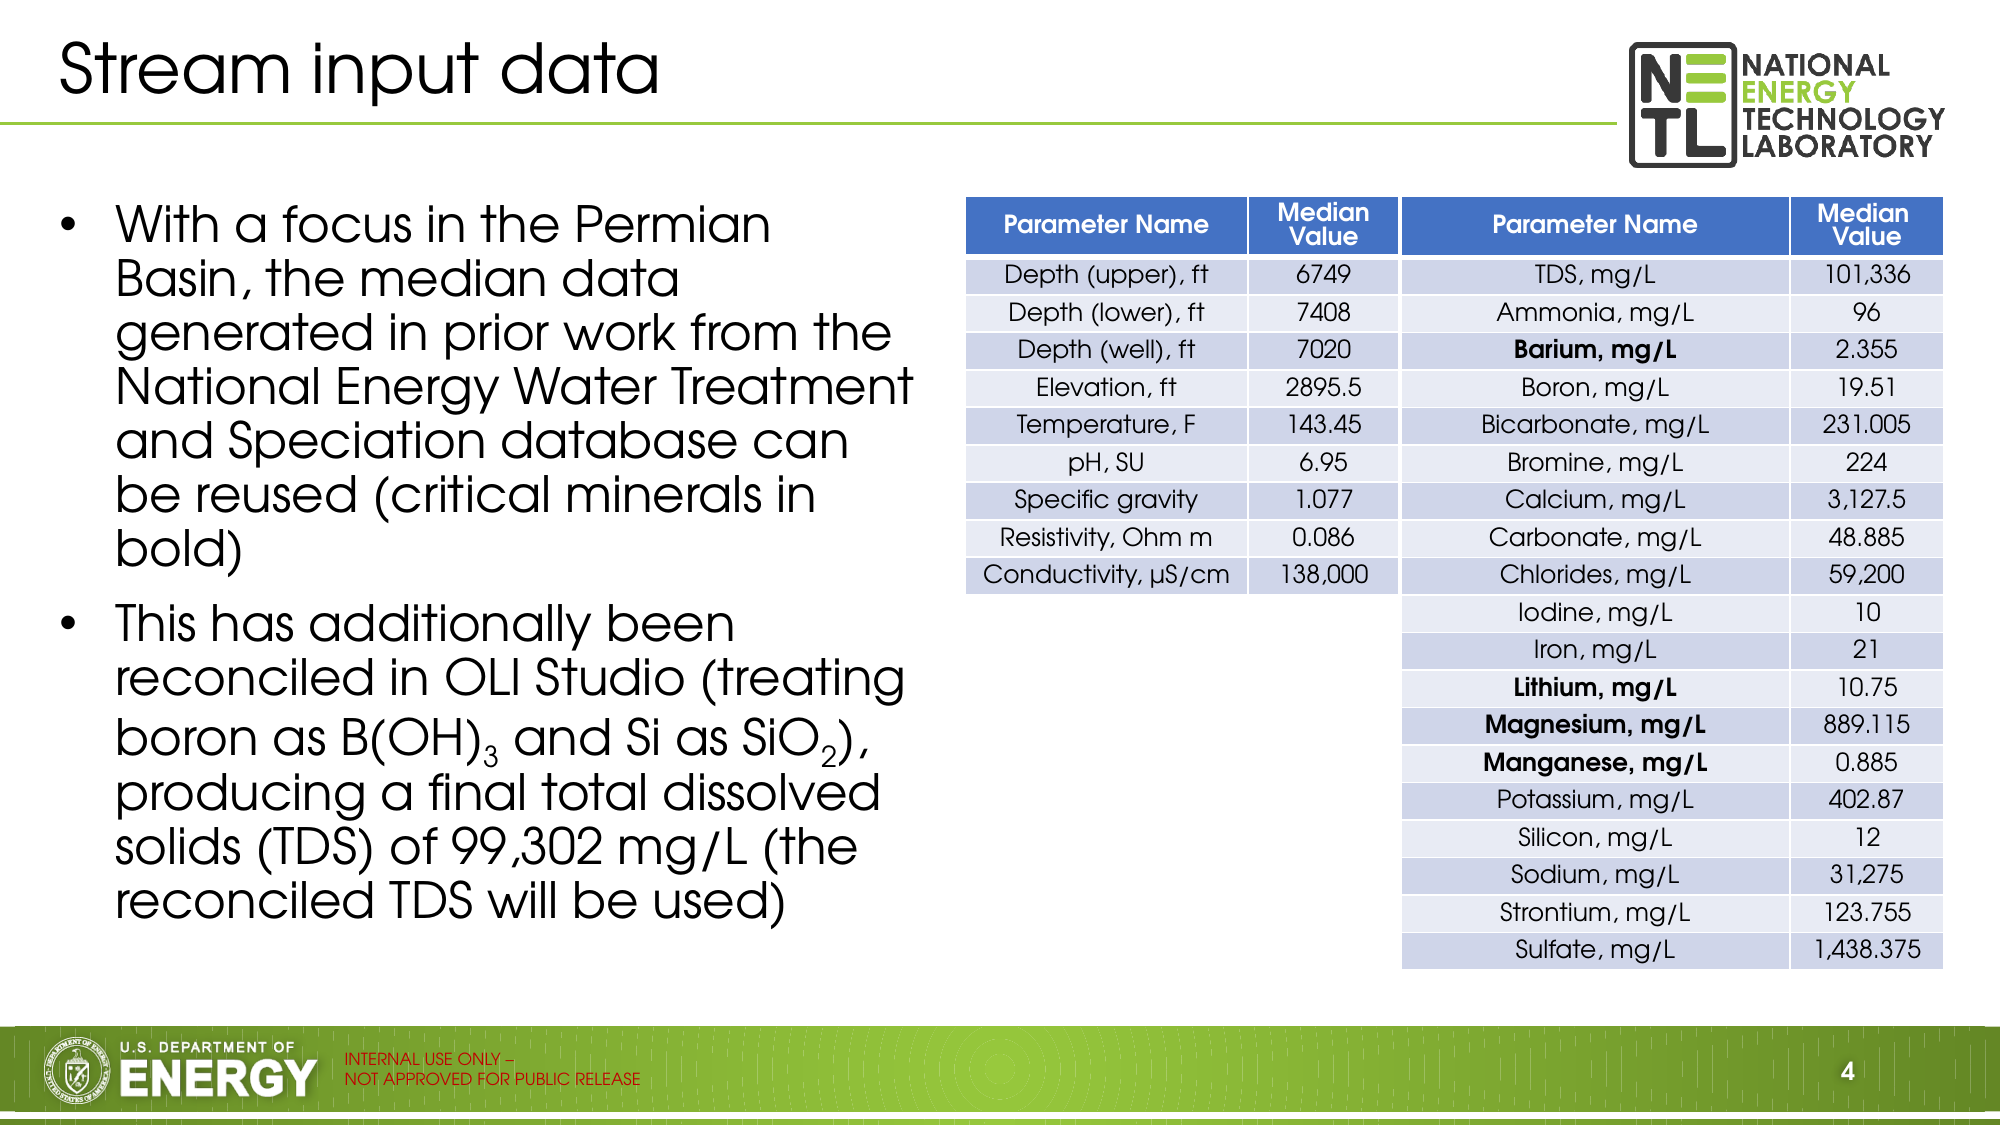

# Stream input data
With a focus in the Permian Basin, the median data generated in prior work from the National Energy Water Treatment and Speciation database can be reused (critical minerals in bold)
This has additionally been reconciled in OLI Studio (treating boron as B(OH)3 and Si as SiO2), producing a final total dissolved solids (TDS) of 99,302 mg/L (the reconciled TDS will be used)

| Parameter Name | Median Value |
| --- | --- |
| Depth (upper), ft | 6749 |
| Depth (lower), ft | 7408 |
| Depth (well), ft | 7020 |
| Elevation, ft | 2895.5 |
| Temperature, F | 143.45 |
| pH, SU | 6.95 |
| Specific gravity | 1.077 |
| Resistivity, Ohm m | 0.086 |
| Conductivity, μS/cm | 138,000 |
| Parameter Name | Median Value |
| --- | --- |
| TDS, mg/L | 101,336 |
| Ammonia, mg/L | 96 |
| Barium, mg/L | 2.355 |
| Boron, mg/L | 19.51 |
| Bicarbonate, mg/L | 231.005 |
| Bromine, mg/L | 224 |
| Calcium, mg/L | 3,127.5 |
| Carbonate, mg/L | 48.885 |
| Chlorides, mg/L | 59,200 |
| Iodine, mg/L | 10 |
| Iron, mg/L | 21 |
| Lithium, mg/L | 10.75 |
| Magnesium, mg/L | 889.115 |
| Manganese, mg/L | 0.885 |
| Potassium, mg/L | 402.87 |
| Silicon, mg/L | 12 |
| Sodium, mg/L | 31,275 |
| Strontium, mg/L | 123.755 |
| Sulfate, mg/L | 1,438.375 |